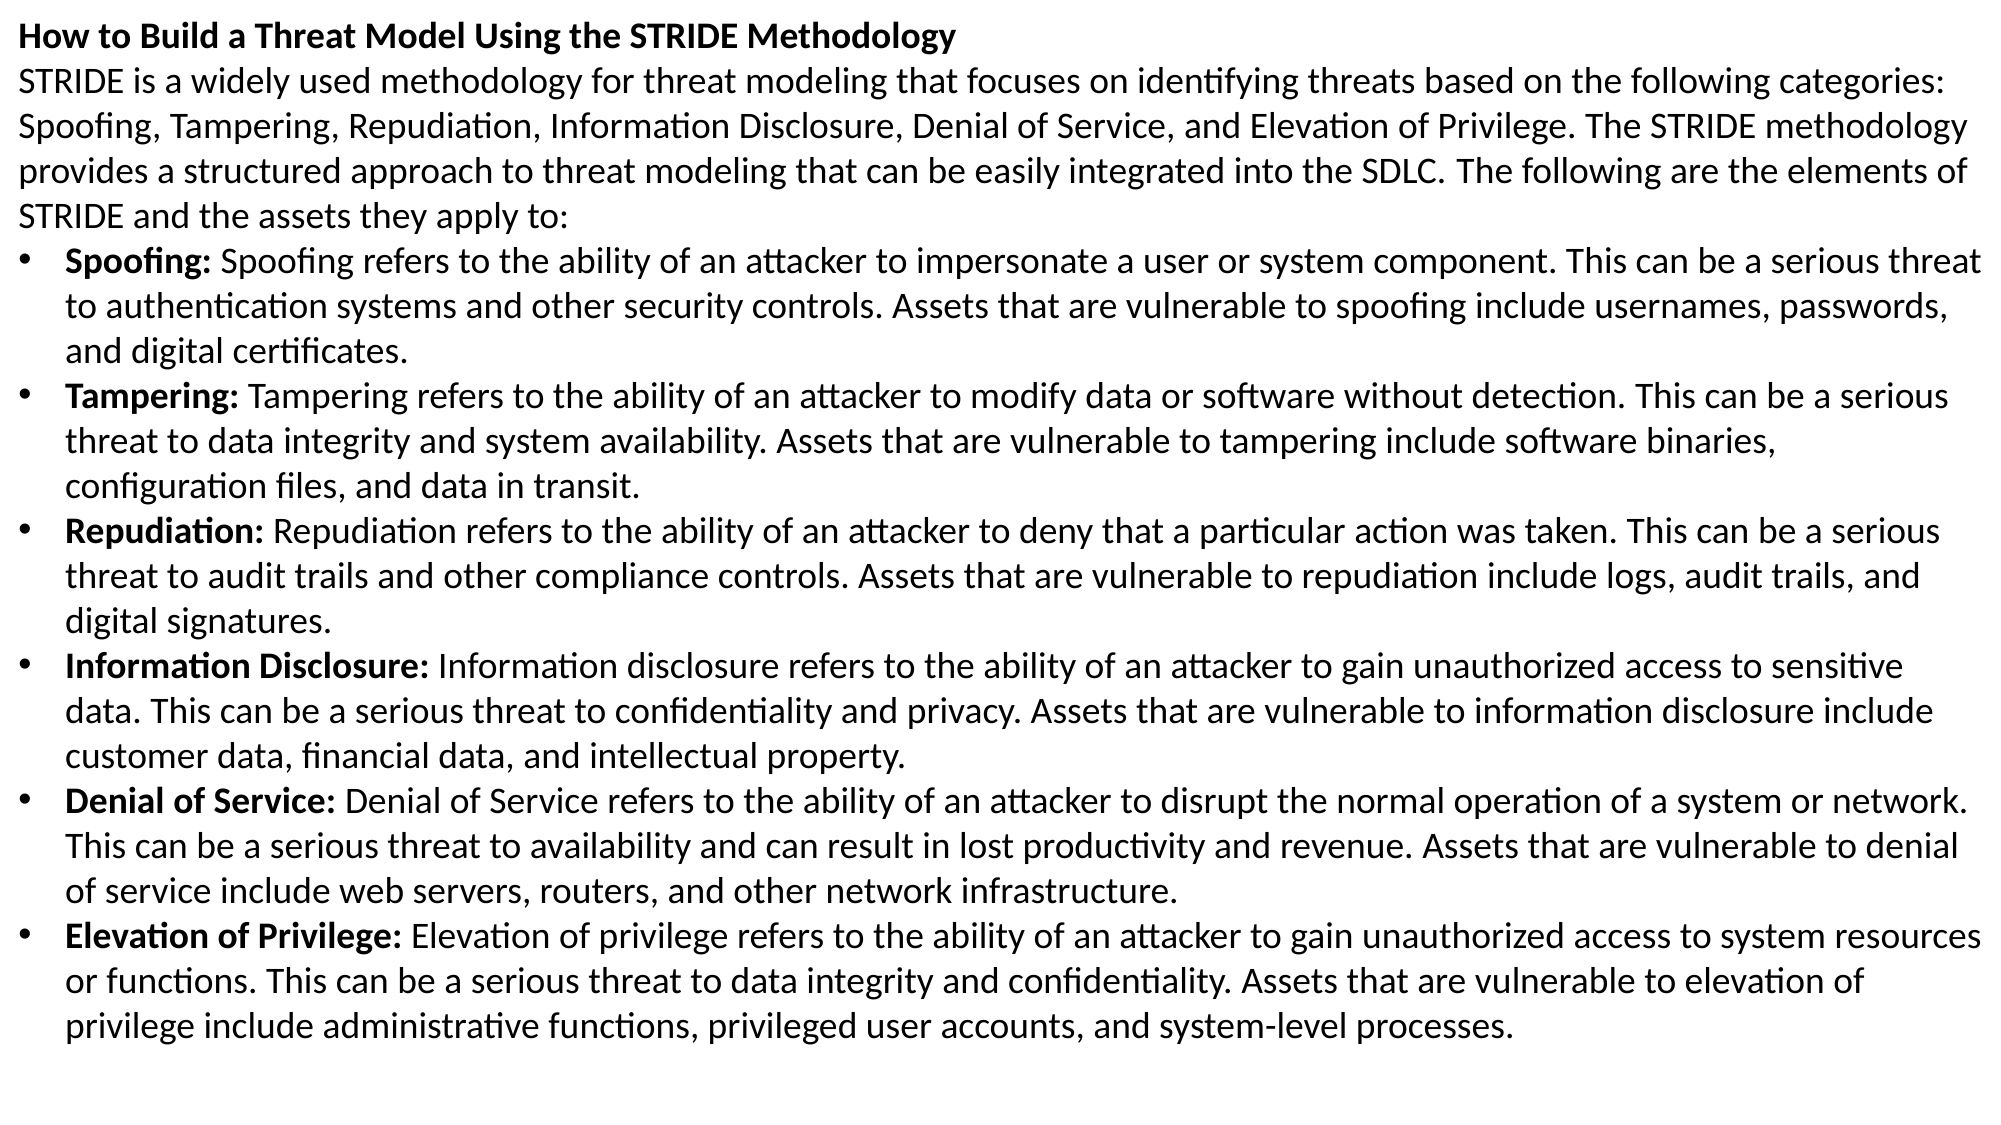

How to Build a Threat Model Using the STRIDE Methodology
STRIDE is a widely used methodology for threat modeling that focuses on identifying threats based on the following categories:
Spoofing, Tampering, Repudiation, Information Disclosure, Denial of Service, and Elevation of Privilege. The STRIDE methodology provides a structured approach to threat modeling that can be easily integrated into the SDLC. The following are the elements of STRIDE and the assets they apply to:
Spoofing: Spoofing refers to the ability of an attacker to impersonate a user or system component. This can be a serious threat to authentication systems and other security controls. Assets that are vulnerable to spoofing include usernames, passwords, and digital certificates.
Tampering: Tampering refers to the ability of an attacker to modify data or software without detection. This can be a serious threat to data integrity and system availability. Assets that are vulnerable to tampering include software binaries, configuration files, and data in transit.
Repudiation: Repudiation refers to the ability of an attacker to deny that a particular action was taken. This can be a serious threat to audit trails and other compliance controls. Assets that are vulnerable to repudiation include logs, audit trails, and digital signatures.
Information Disclosure: Information disclosure refers to the ability of an attacker to gain unauthorized access to sensitive data. This can be a serious threat to confidentiality and privacy. Assets that are vulnerable to information disclosure include customer data, financial data, and intellectual property.
Denial of Service: Denial of Service refers to the ability of an attacker to disrupt the normal operation of a system or network. This can be a serious threat to availability and can result in lost productivity and revenue. Assets that are vulnerable to denial of service include web servers, routers, and other network infrastructure.
Elevation of Privilege: Elevation of privilege refers to the ability of an attacker to gain unauthorized access to system resources or functions. This can be a serious threat to data integrity and confidentiality. Assets that are vulnerable to elevation of privilege include administrative functions, privileged user accounts, and system-level processes.